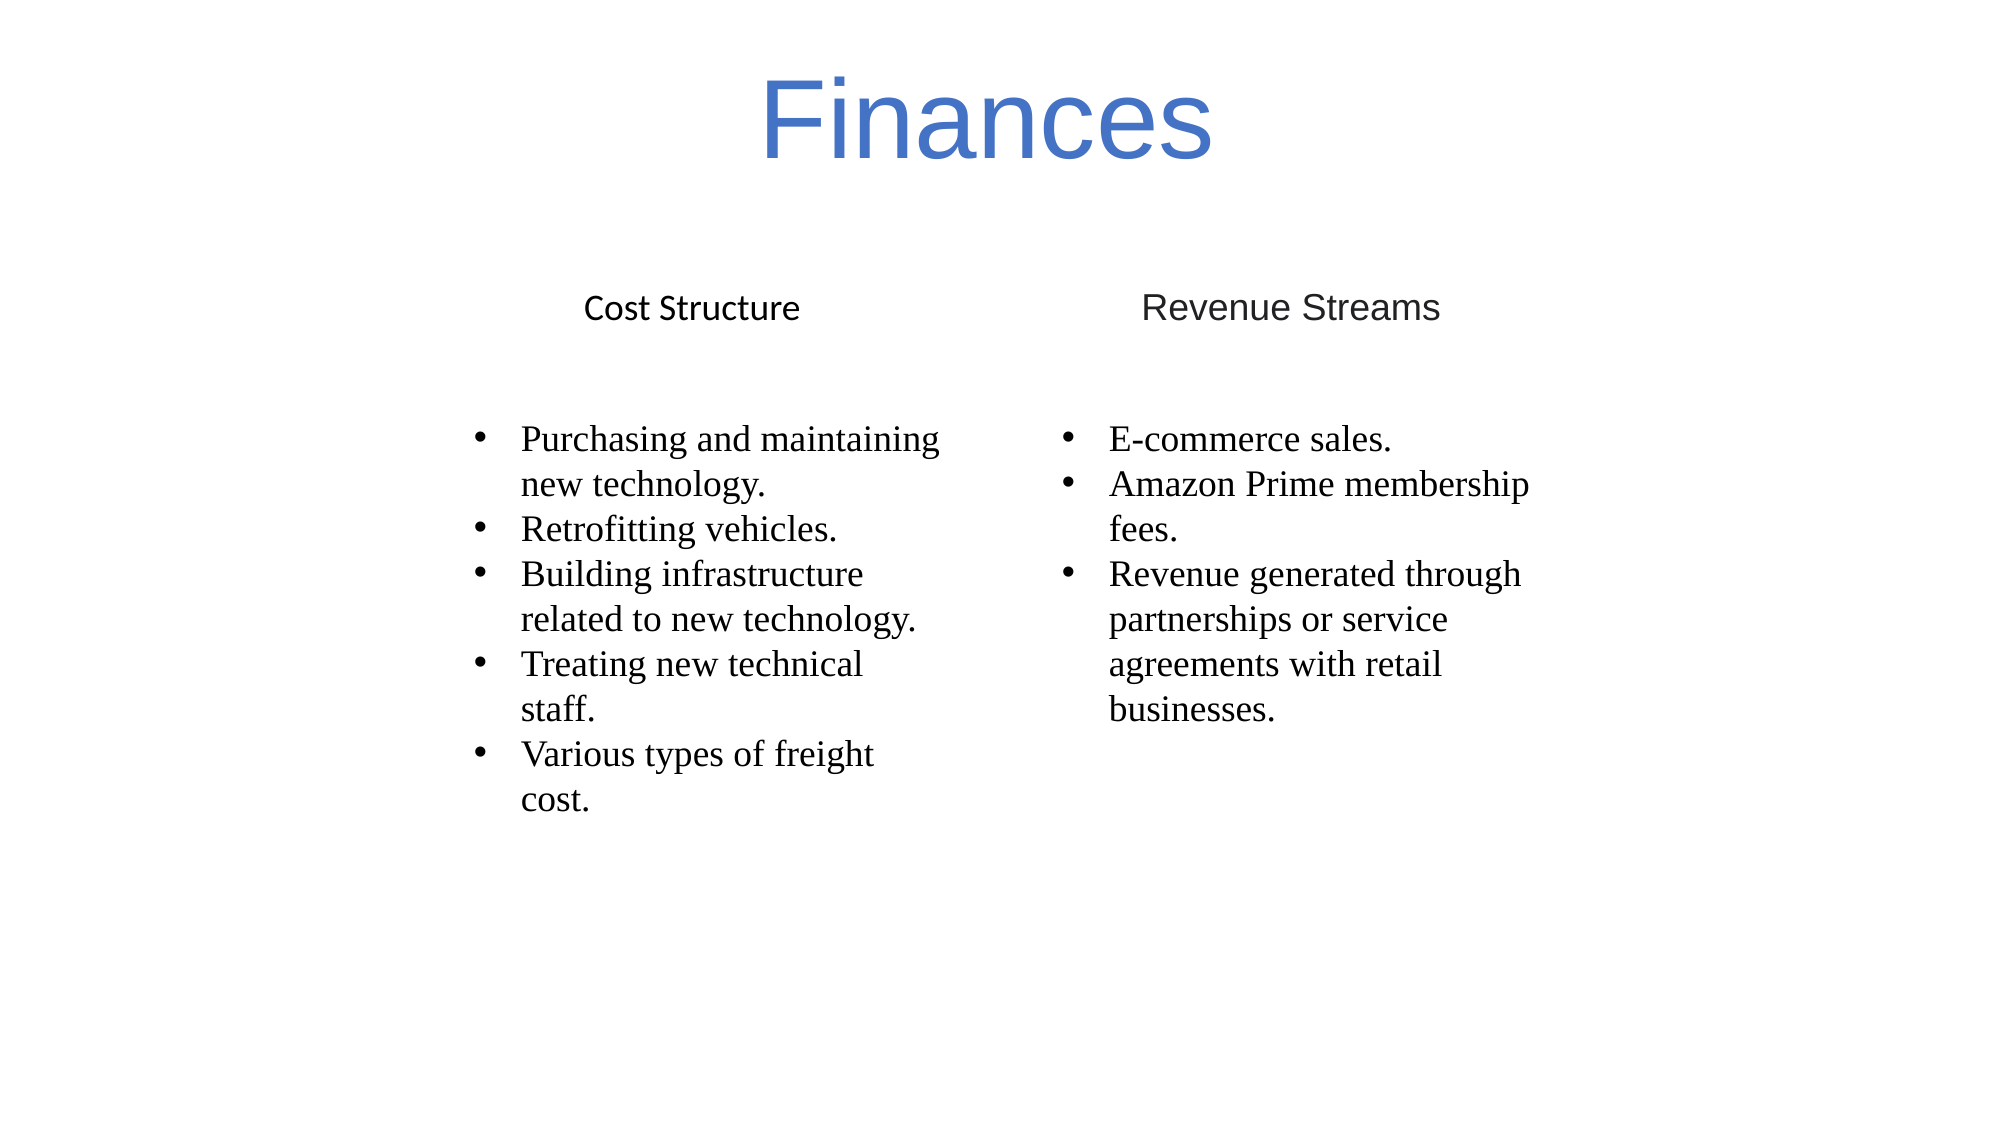

Finances

Cost Structure
Revenue Streams
Purchasing and maintaining new technology.
Retrofitting vehicles.
Building infrastructure related to new technology.
Treating new technical staff.
Various types of freight cost.
E-commerce sales.
Amazon Prime membership fees.
Revenue generated through partnerships or service agreements with retail businesses.